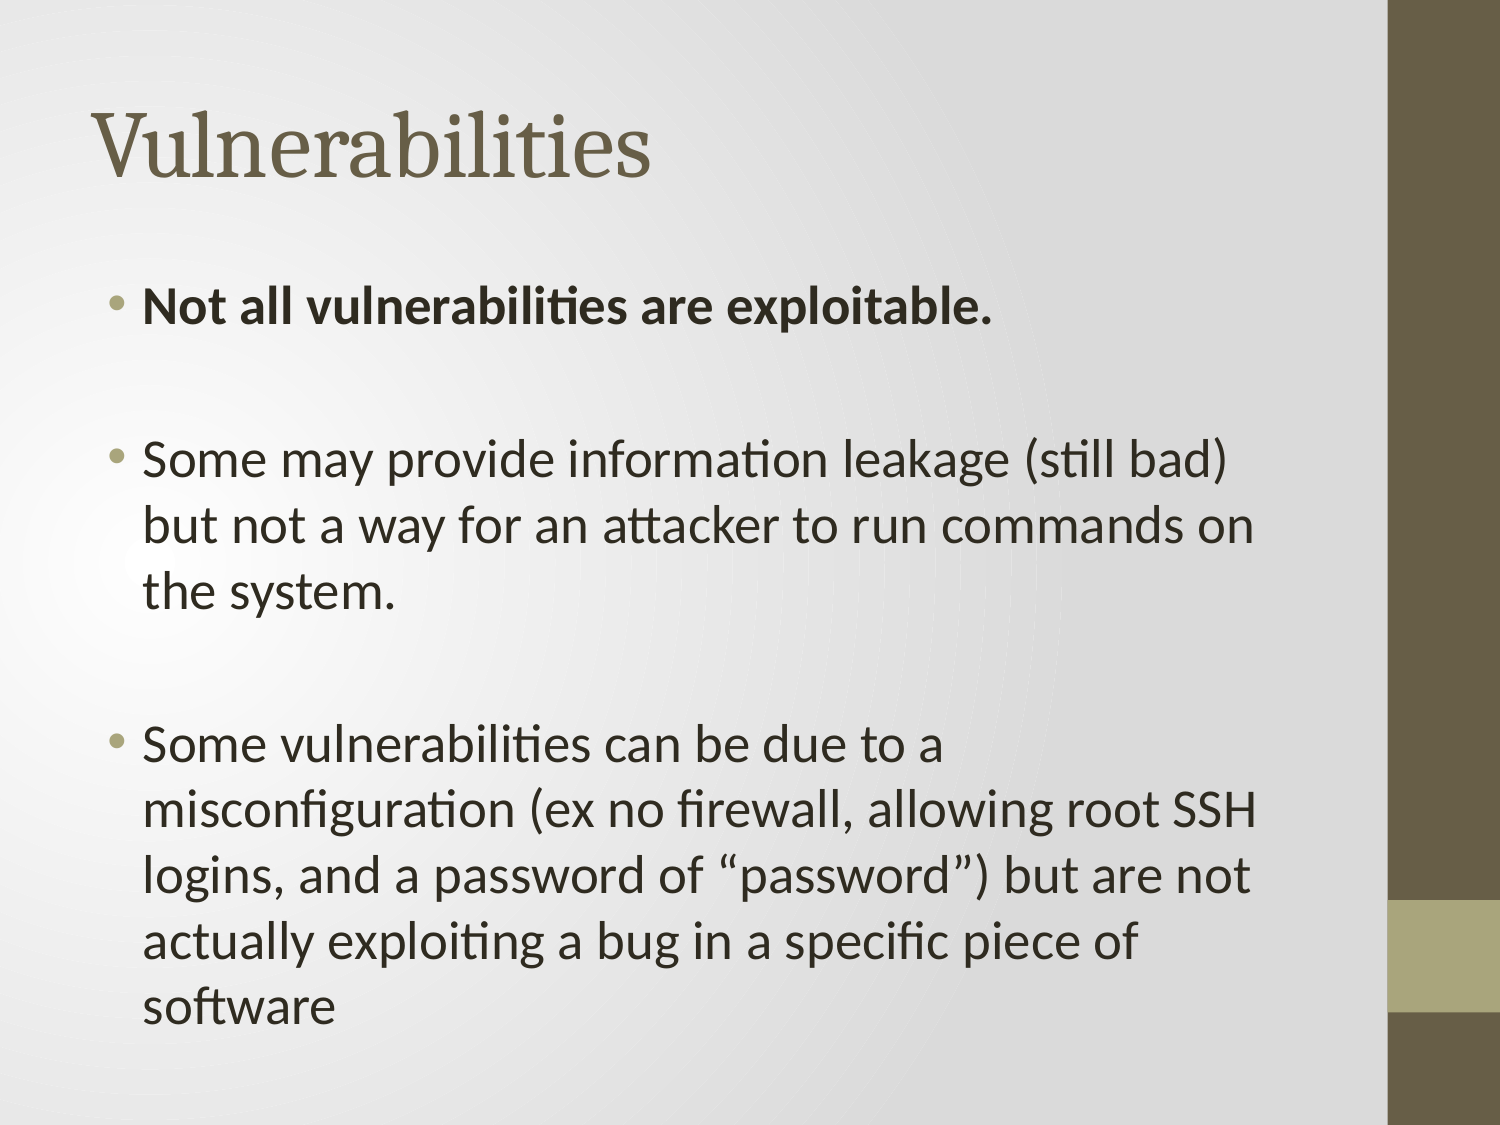

# Vulnerabilities
Not all vulnerabilities are exploitable.

Some may provide information leakage (still bad) but not a way for an attacker to run commands on the system.

Some vulnerabilities can be due to a misconfiguration (ex no firewall, allowing root SSH logins, and a password of “password”) but are not actually exploiting a bug in a specific piece of software